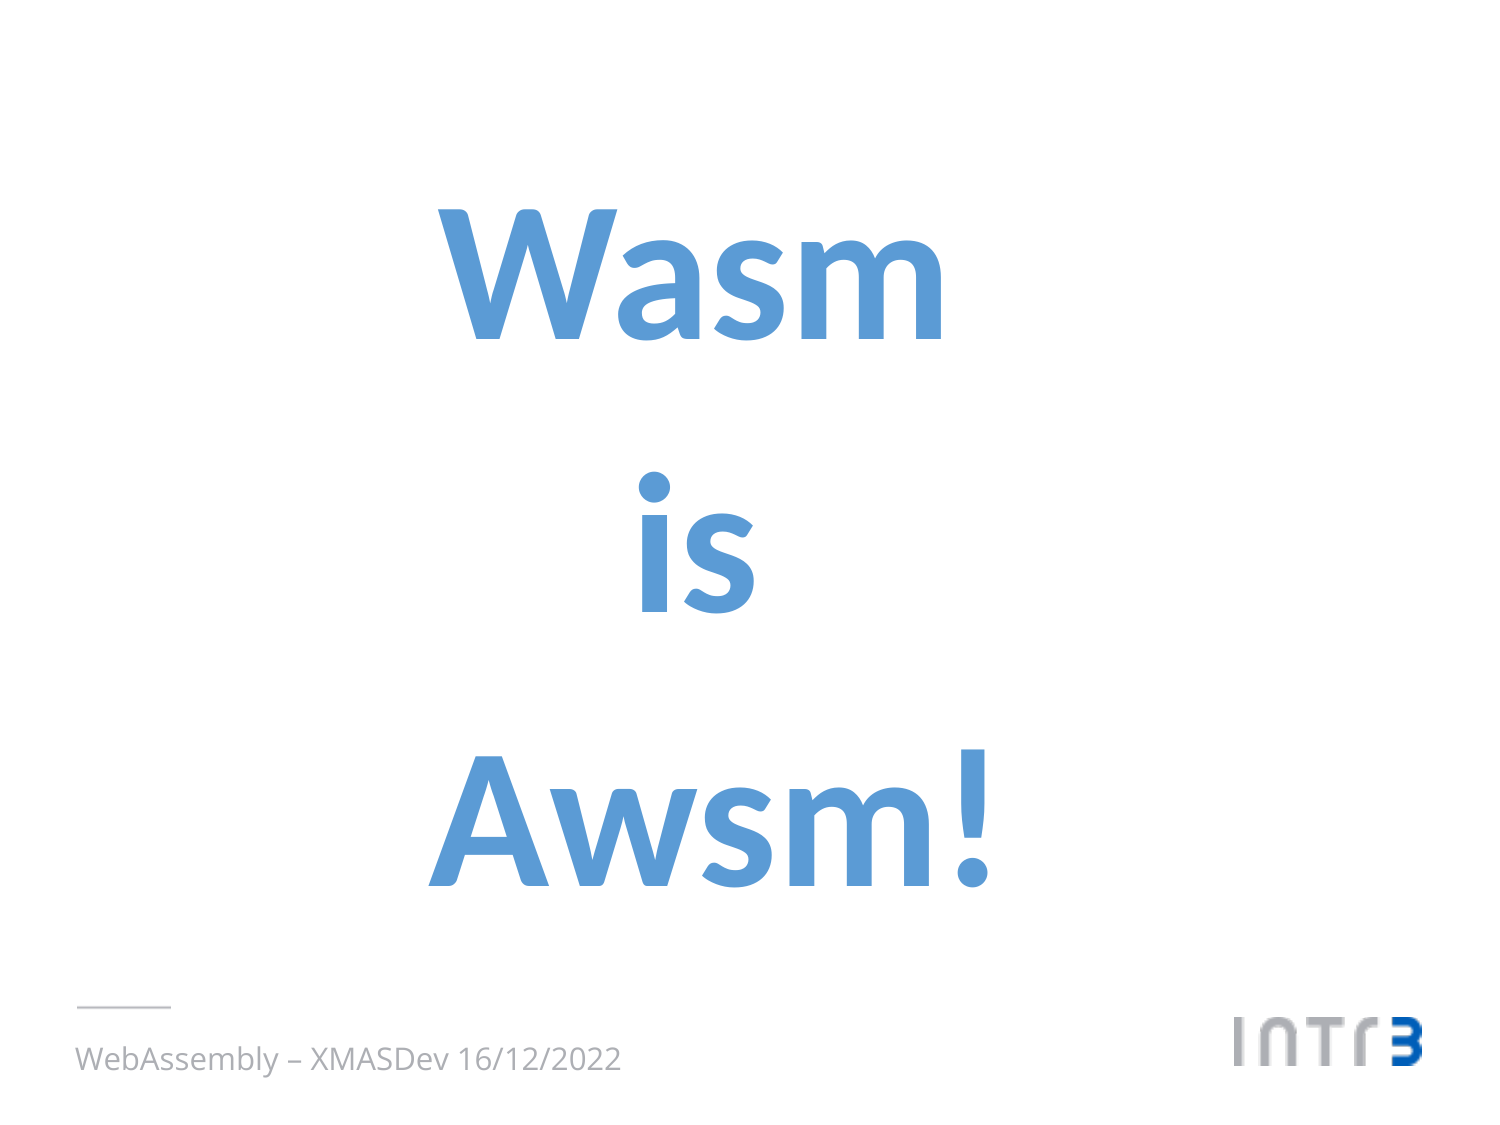

Wasm
is
Awsm!
WebAssembly – XMASDev 16/12/2022